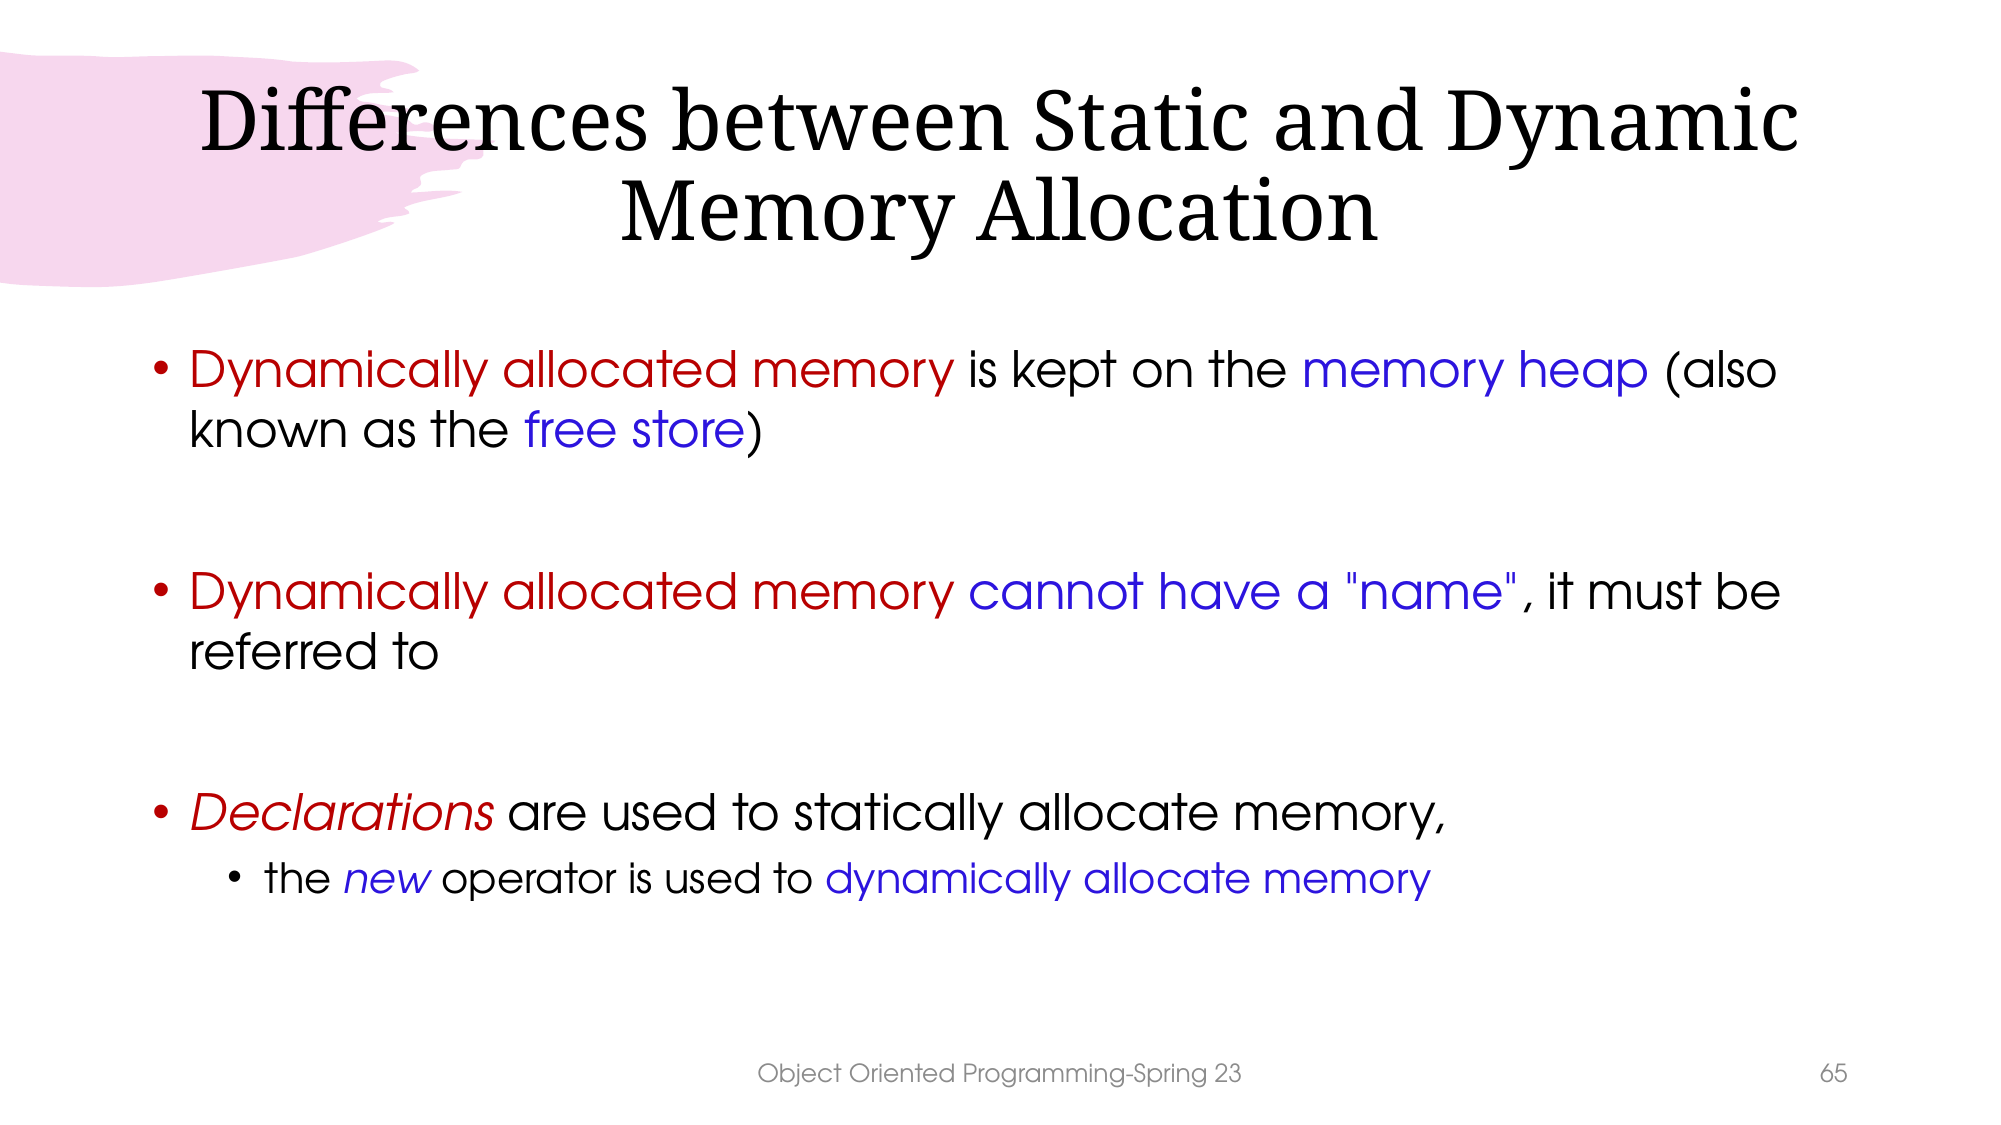

# Differences between Static and Dynamic Memory Allocation
Dynamically allocated memory is kept on the memory heap (also known as the free store)

Dynamically allocated memory cannot have a "name", it must be referred to

Declarations are used to statically allocate memory,
the new operator is used to dynamically allocate memory

Object Oriented Programming-Spring 23
65